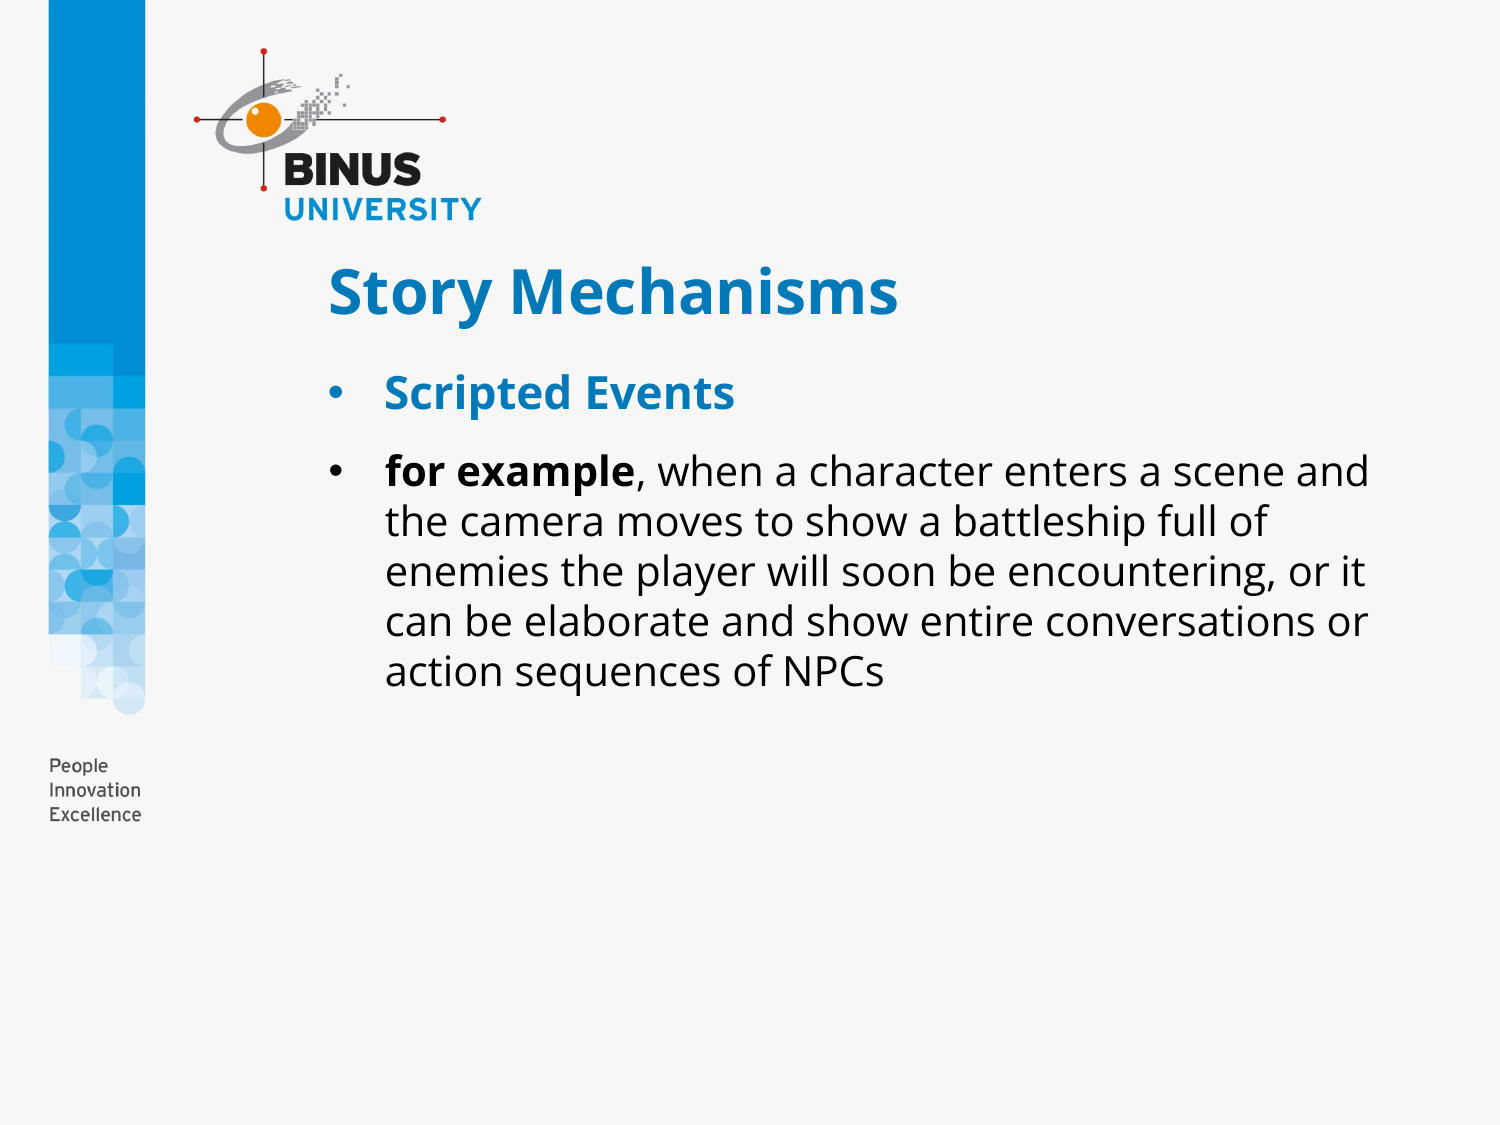

# Story Mechanisms
Scripted Events
for example, when a character enters a scene and the camera moves to show a battleship full of enemies the player will soon be encountering, or it can be elaborate and show entire conversations or action sequences of NPCs